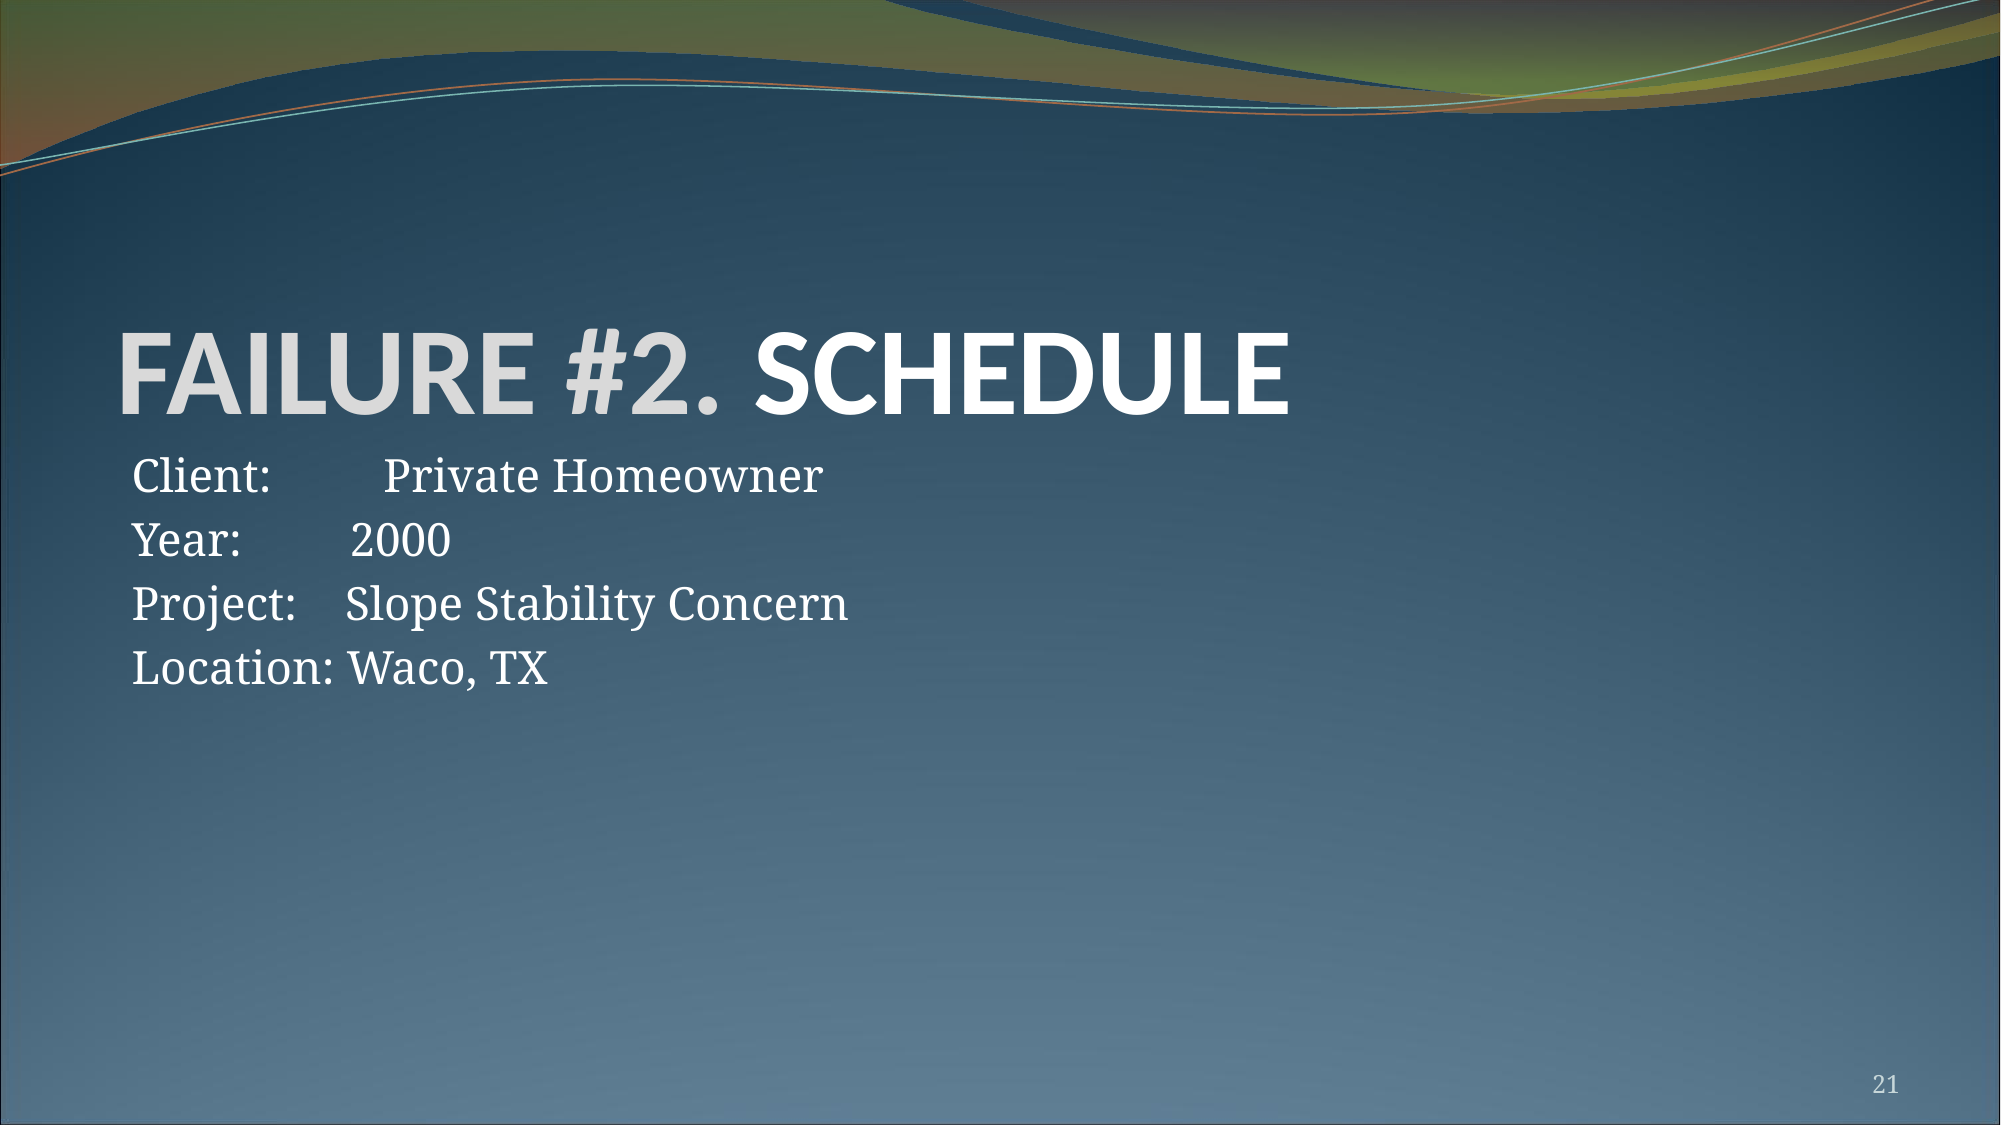

# FAILURE #2. SCHEDULE
Client: 	    Private Homeowner
Year:         2000
Project:    Slope Stability Concern
Location: Waco, TX
21